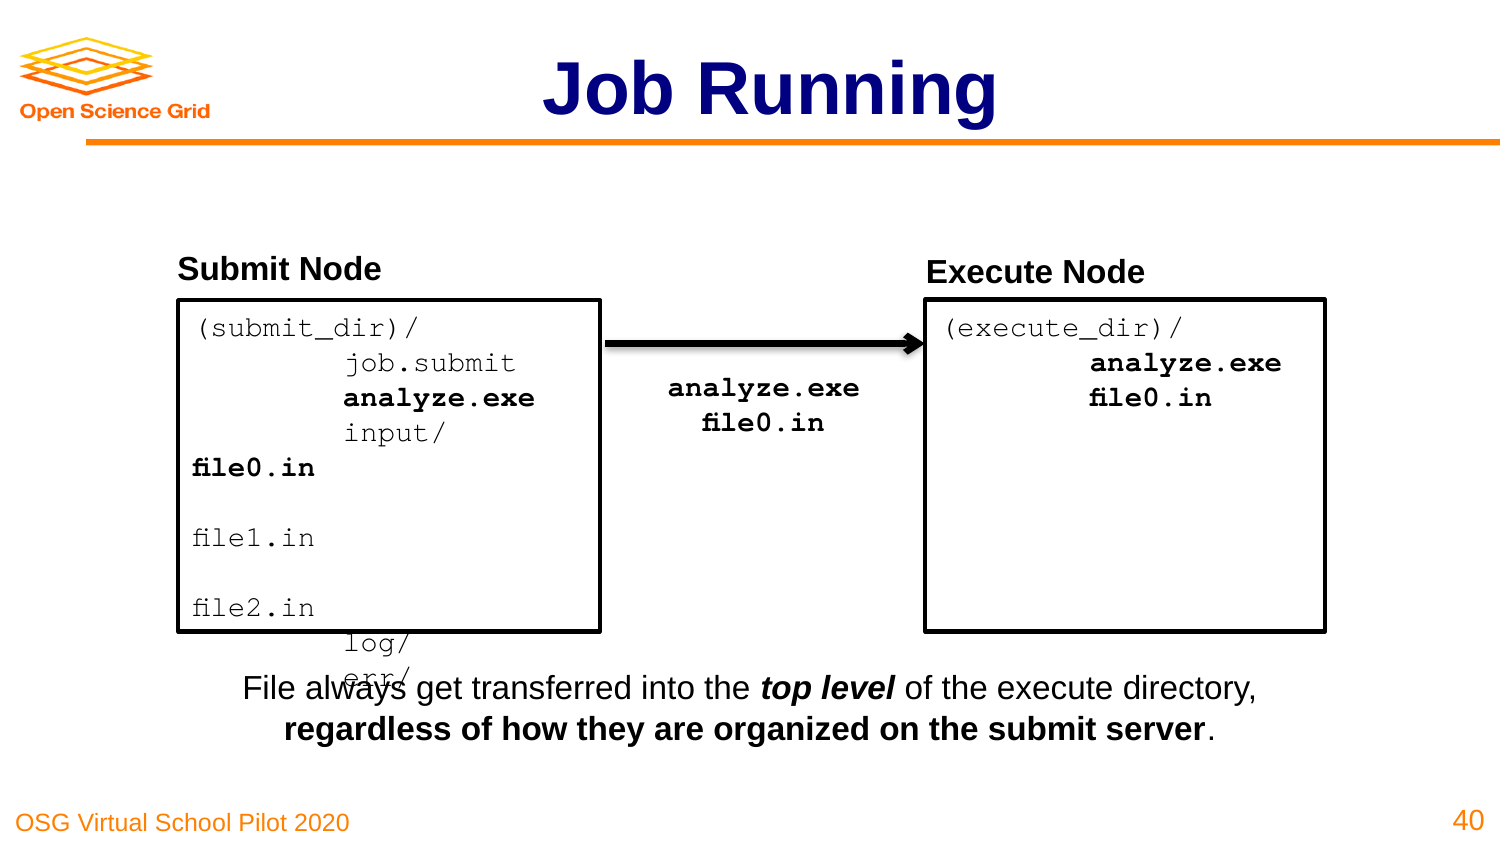

# Job Running
Submit Node
Execute Node
(execute_dir)/
	analyze.exe
	file0.in

(submit_dir)/
	job.submit
	analyze.exe
	input/ file0.in
  		file1.in
  		file2.in
	log/
	err/
analyze.exe
file0.in
File always get transferred into the top level of the execute directory, regardless of how they are organized on the submit server.
40